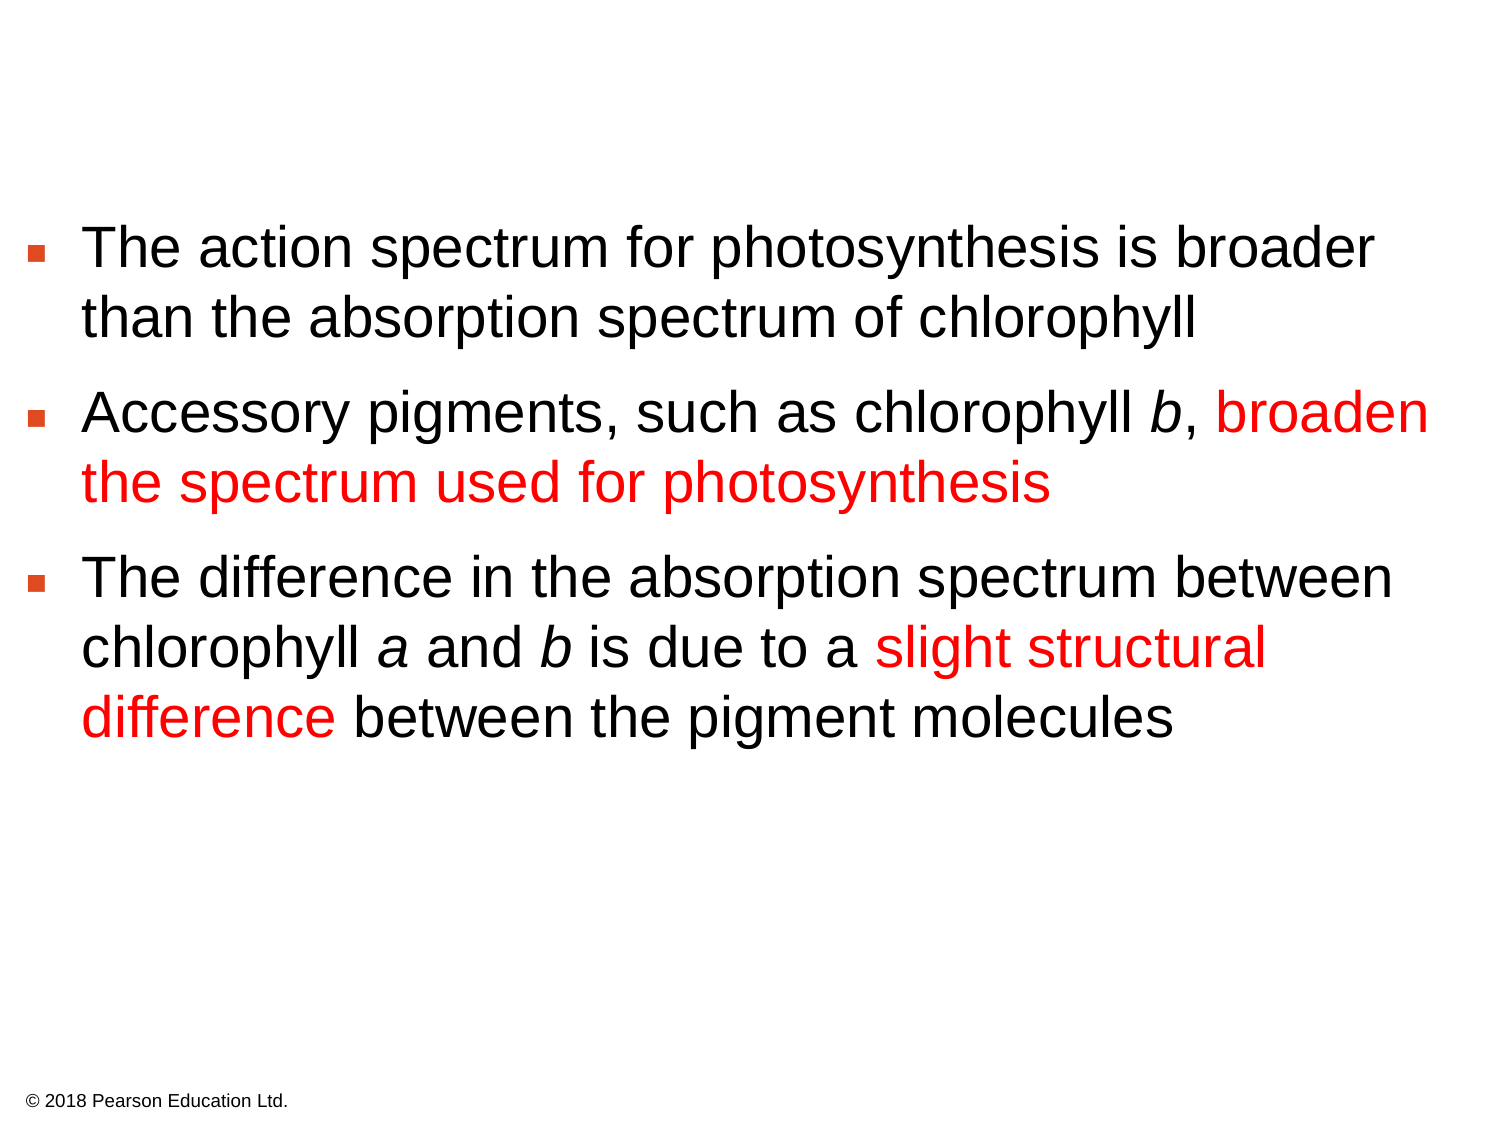

The action spectrum for photosynthesis is broader than the absorption spectrum of chlorophyll
Accessory pigments, such as chlorophyll b, broaden the spectrum used for photosynthesis
The difference in the absorption spectrum between chlorophyll a and b is due to a slight structural difference between the pigment molecules
© 2018 Pearson Education Ltd.